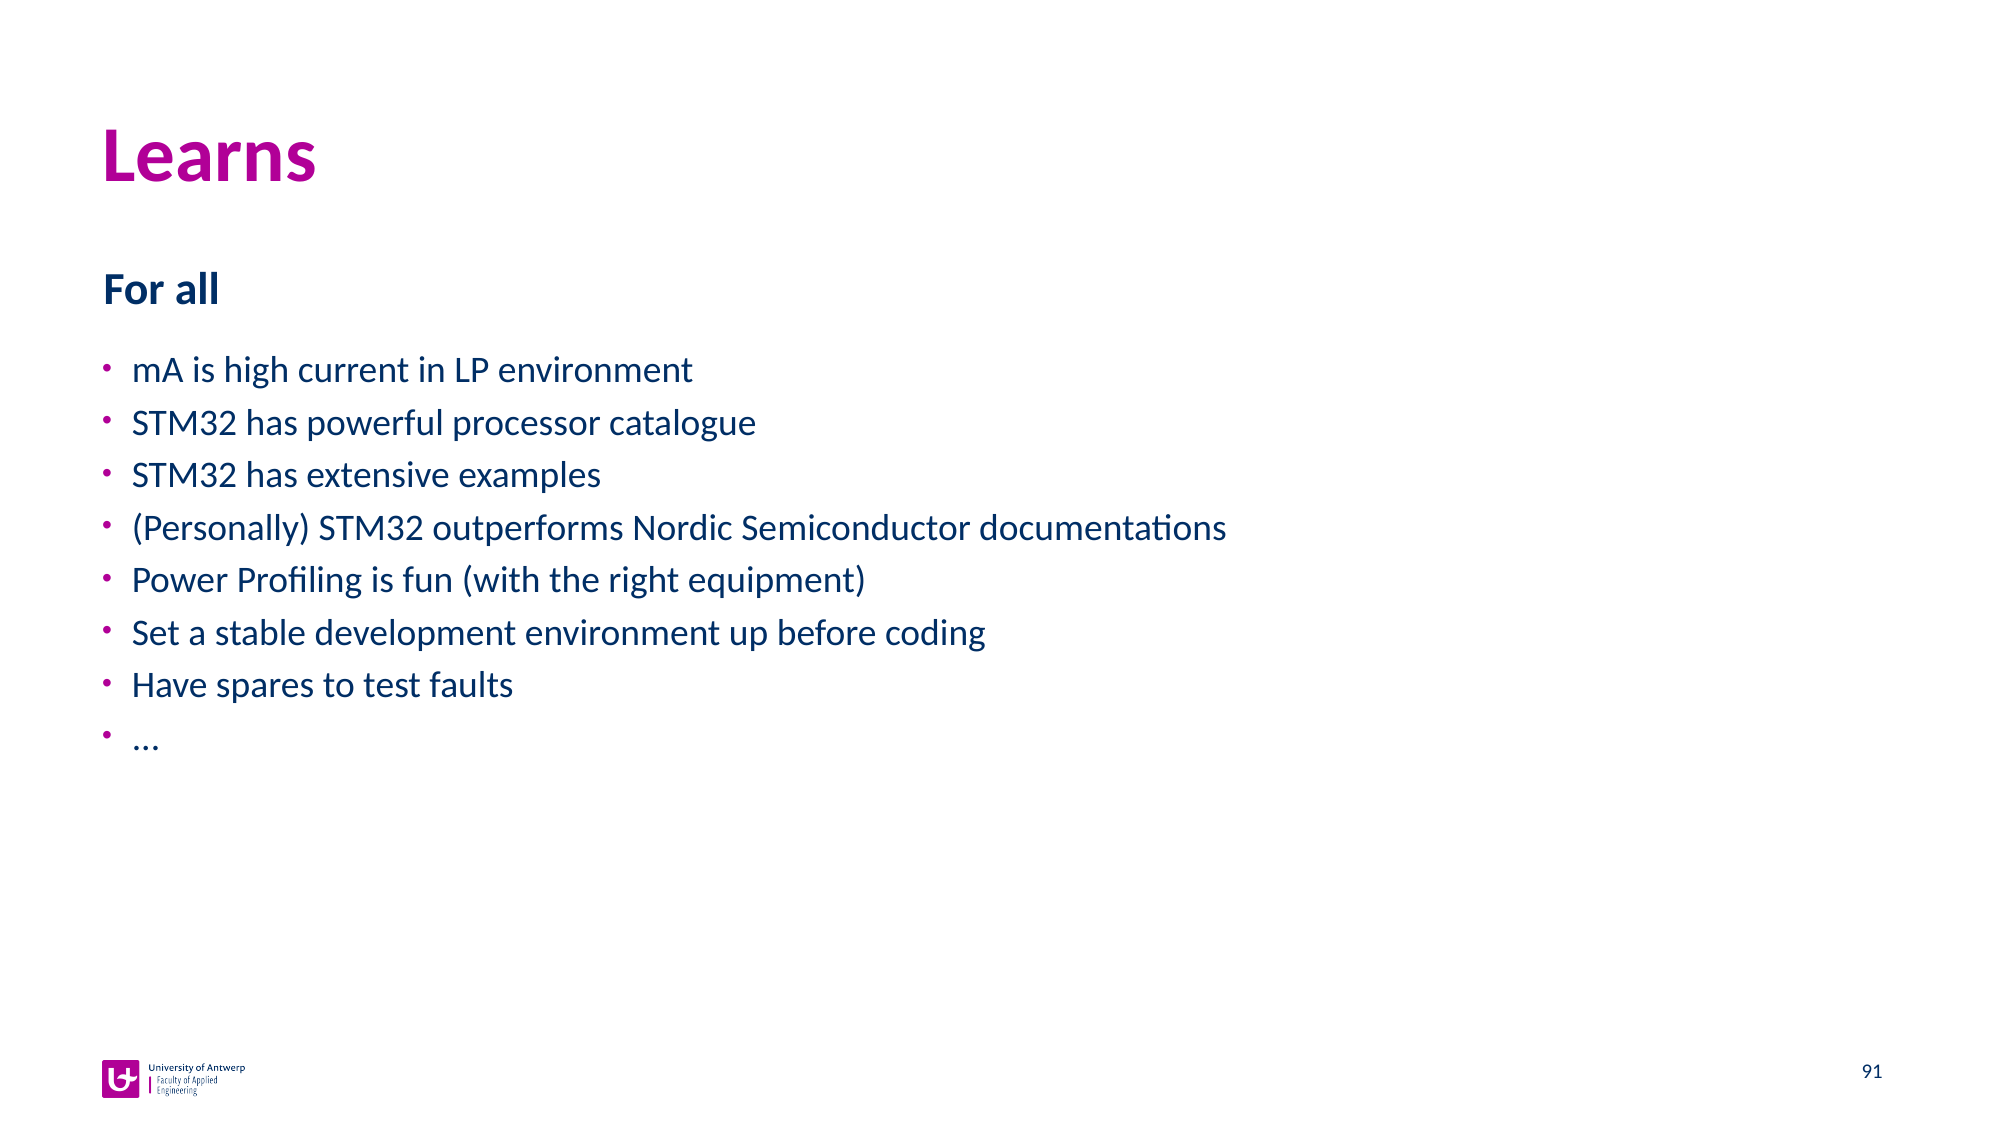

# Learns
For all
mA is high current in LP environment
STM32 has powerful processor catalogue
STM32 has extensive examples
(Personally) STM32 outperforms Nordic Semiconductor documentations
Power Profiling is fun (with the right equipment)
Set a stable development environment up before coding
Have spares to test faults
...

91